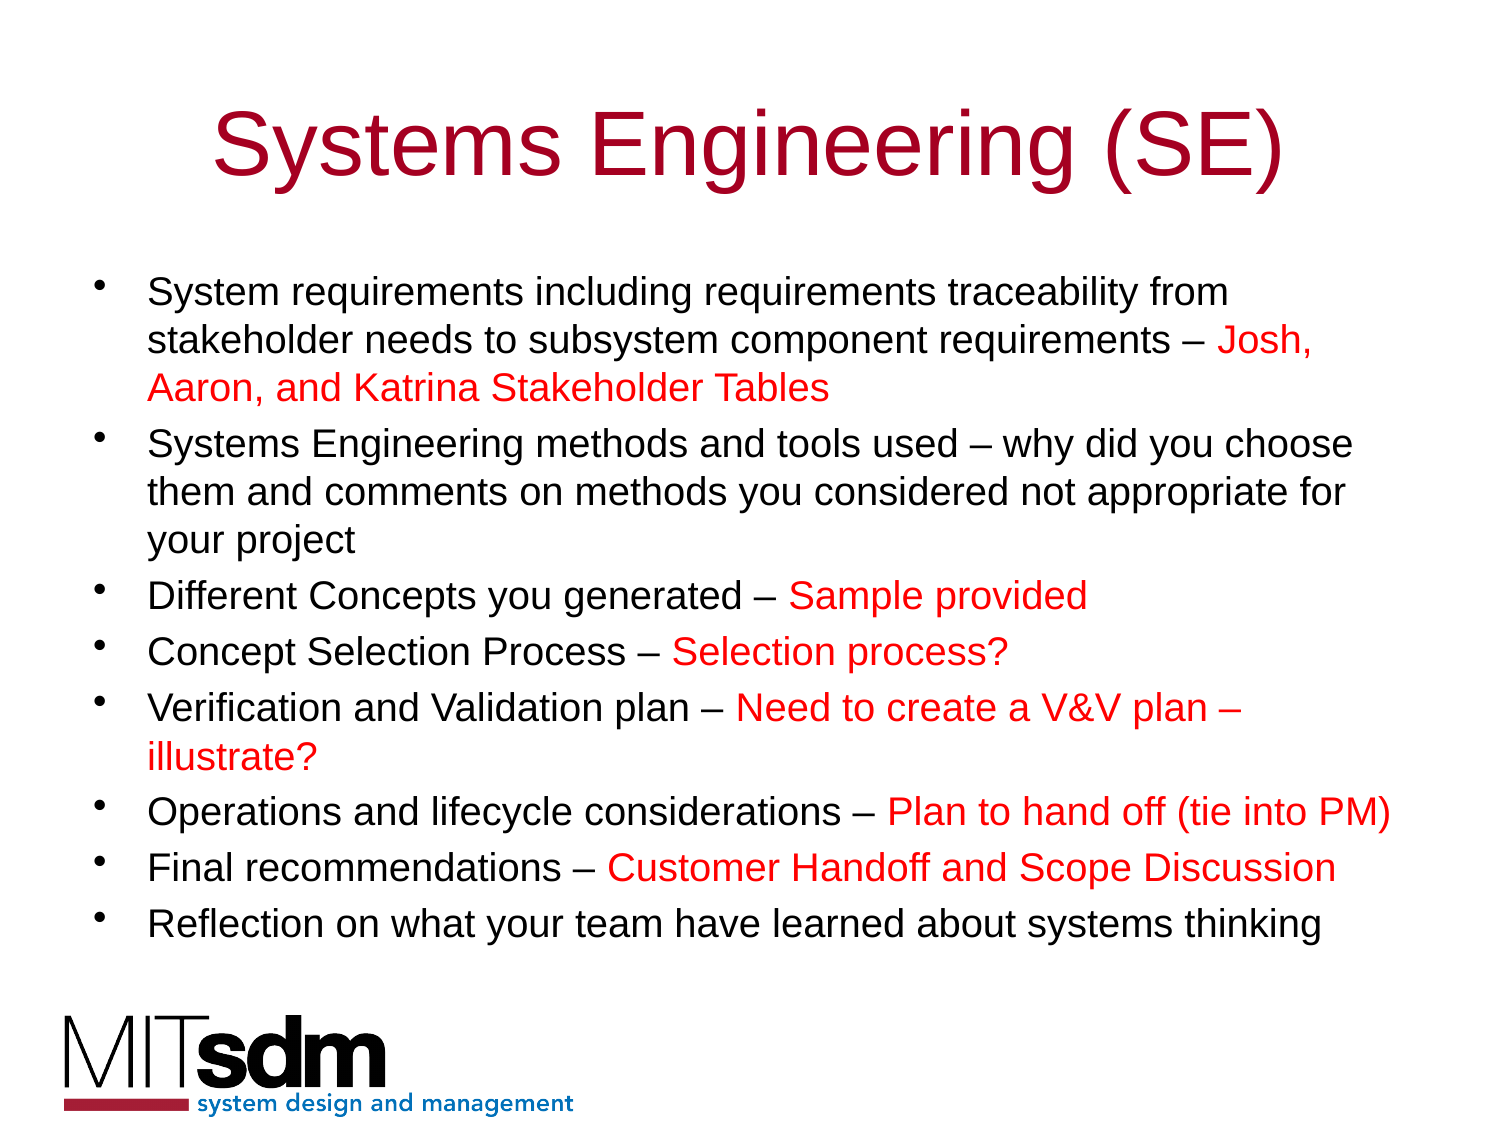

# Systems Engineering (SE)
System requirements including requirements traceability from stakeholder needs to subsystem component requirements – Josh, Aaron, and Katrina Stakeholder Tables
Systems Engineering methods and tools used – why did you choose them and comments on methods you considered not appropriate for your project
Different Concepts you generated – Sample provided
Concept Selection Process – Selection process?
Verification and Validation plan – Need to create a V&V plan – illustrate?
Operations and lifecycle considerations – Plan to hand off (tie into PM)
Final recommendations – Customer Handoff and Scope Discussion
Reflection on what your team have learned about systems thinking